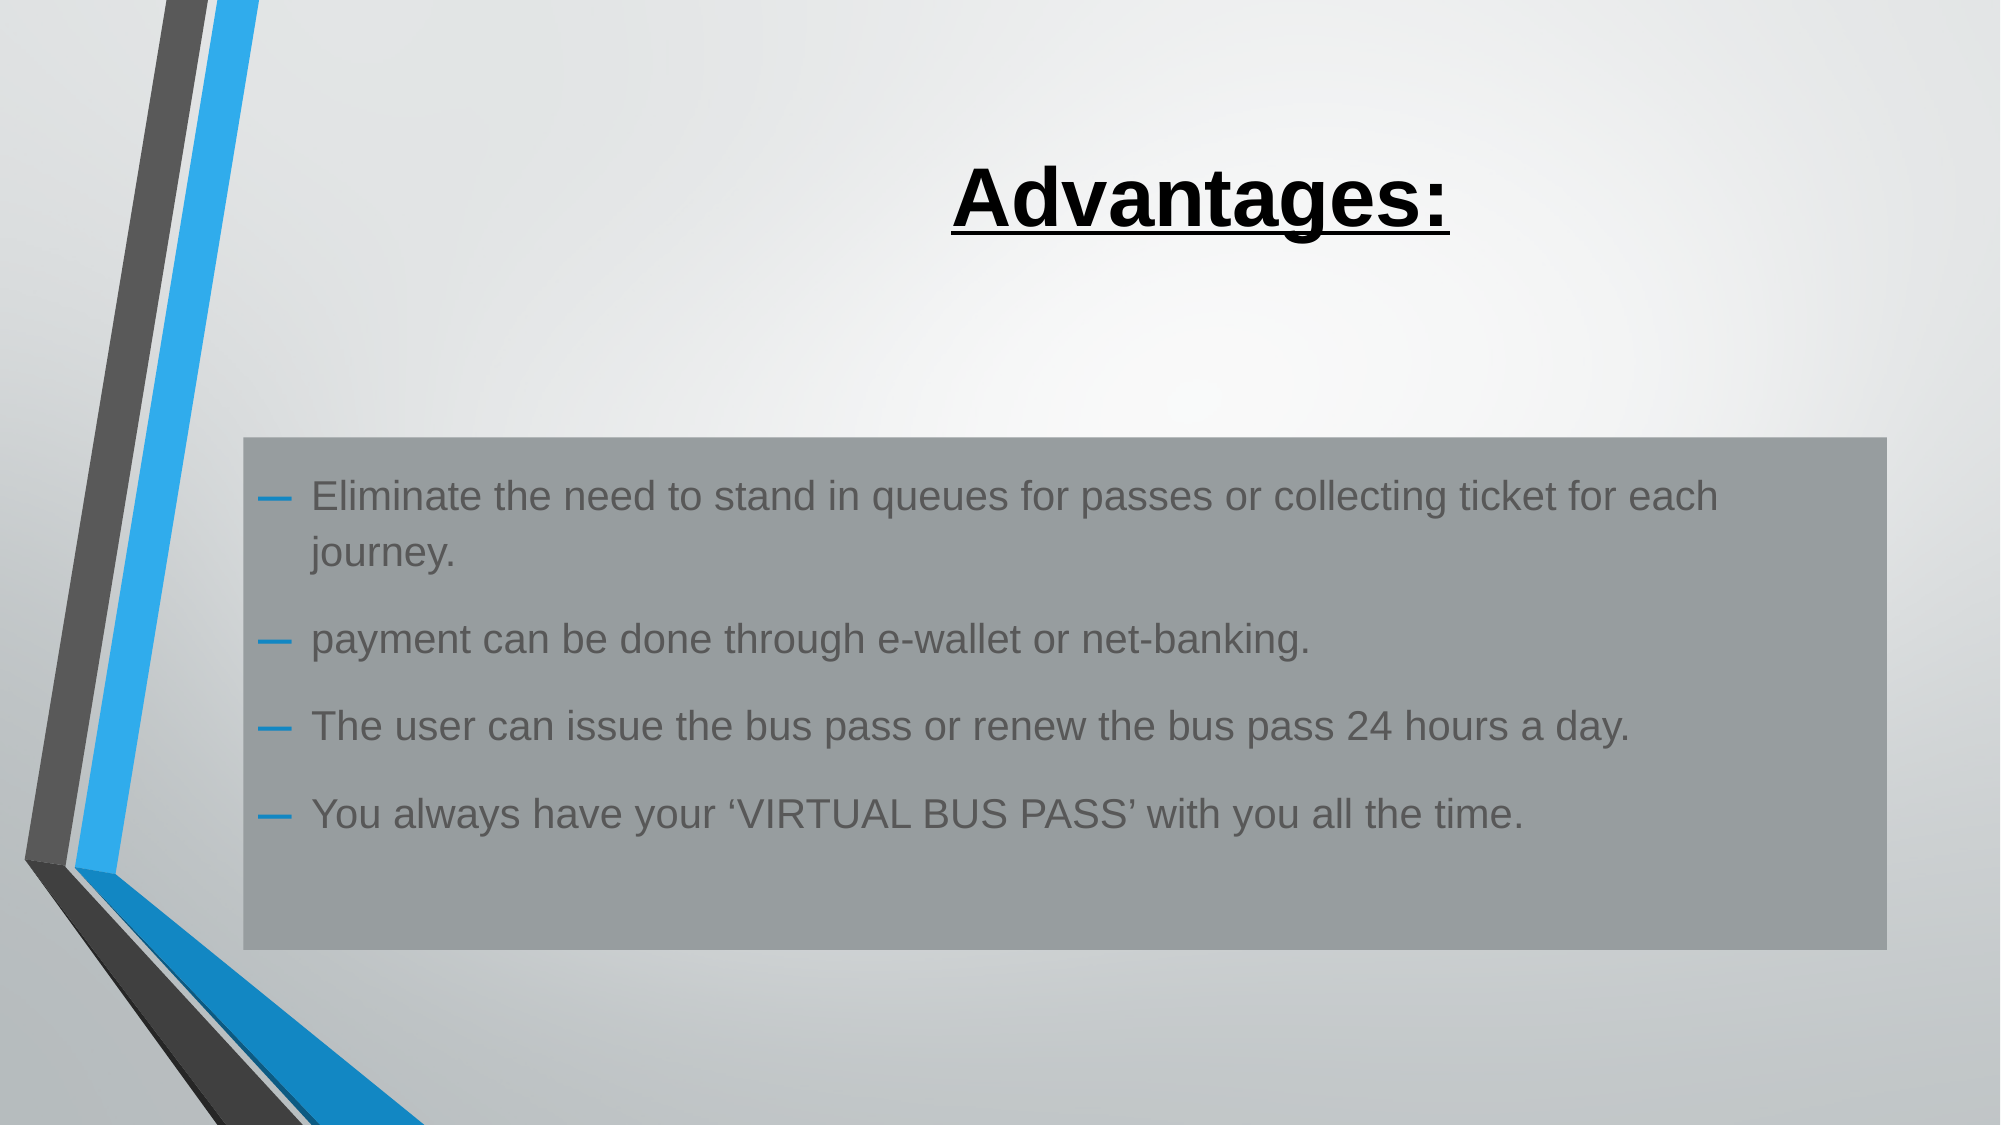

# Advantages:
Eliminate the need to stand in queues for passes or collecting ticket for each journey.
payment can be done through e-wallet or net-banking.
The user can issue the bus pass or renew the bus pass 24 hours a day.
You always have your ‘VIRTUAL BUS PASS’ with you all the time.